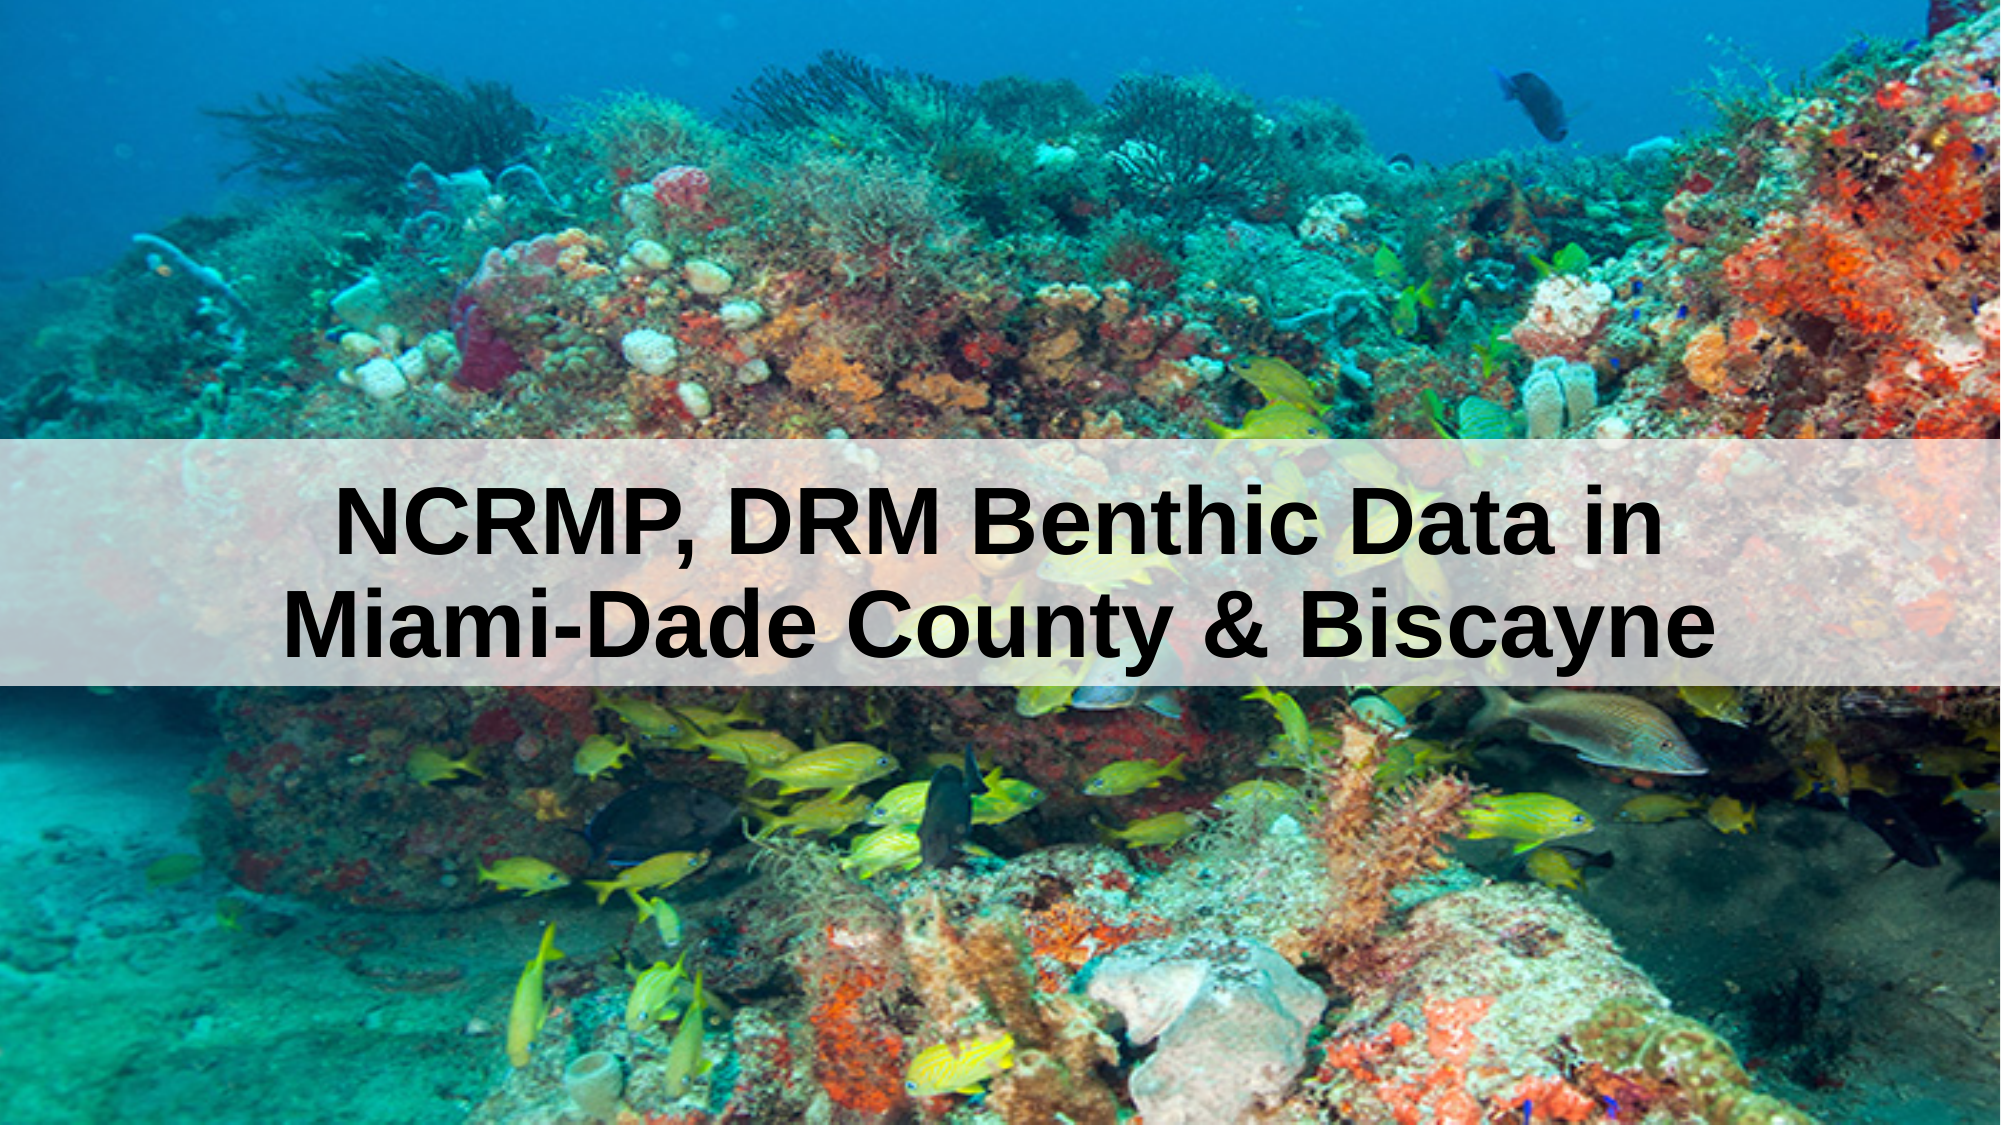

# NCRMP, DRM Benthic Data in Miami-Dade County & Biscayne